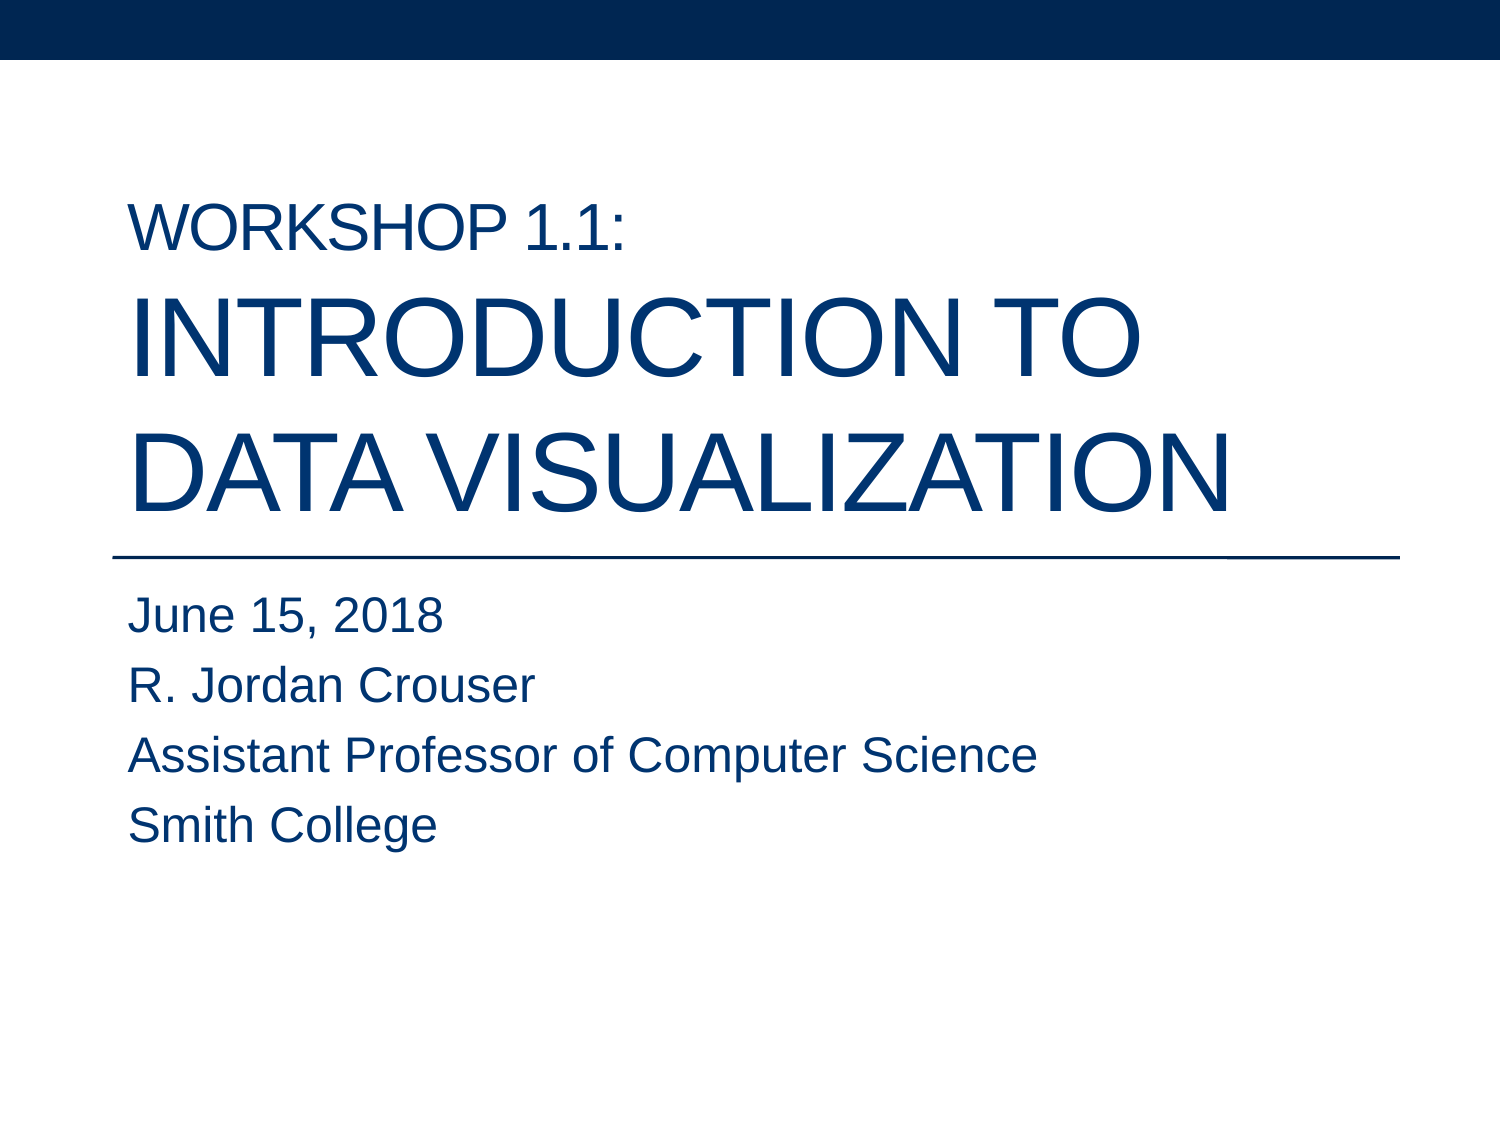

# Workshop 1.1: Introduction to Data Visualization
June 15, 2018
R. Jordan Crouser
Assistant Professor of Computer Science
Smith College